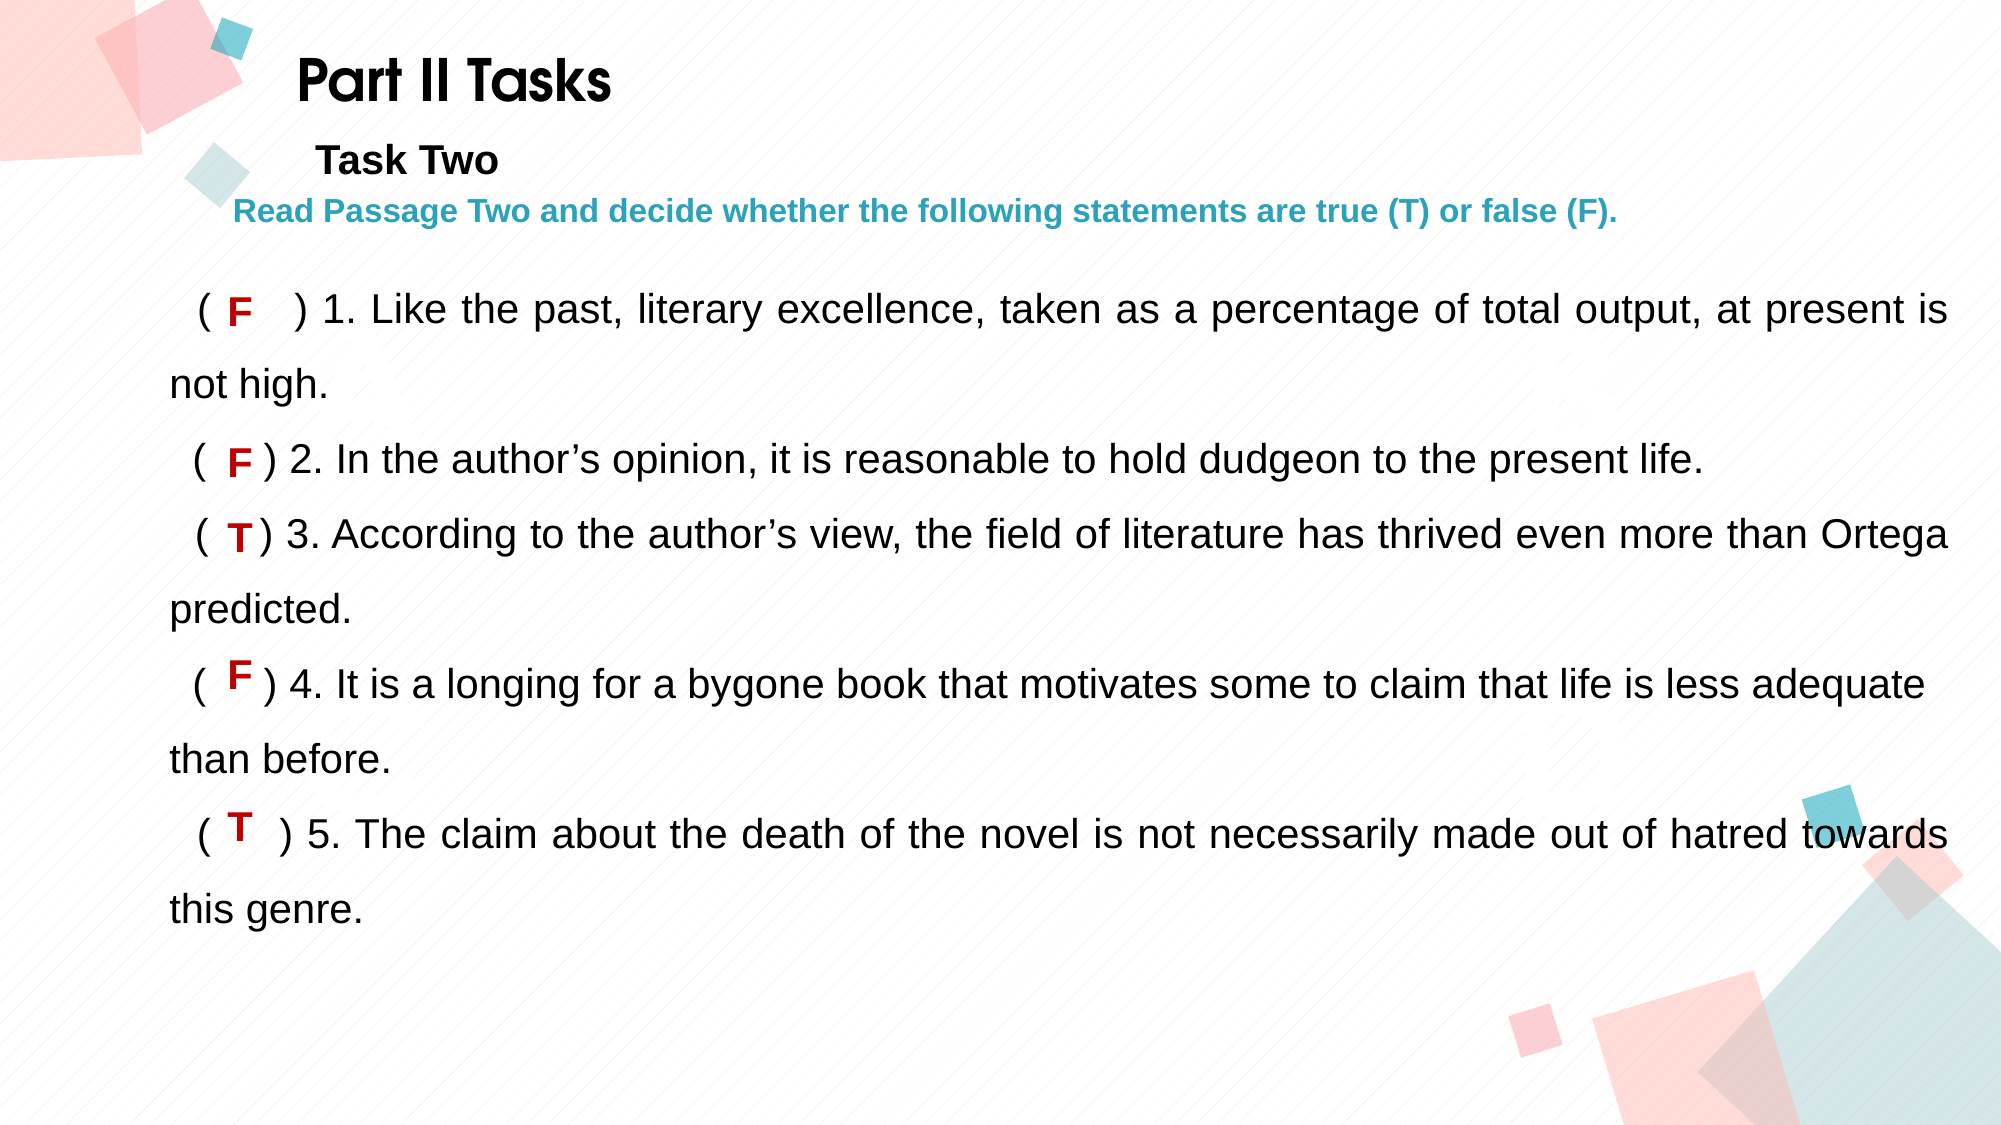

Part II Tasks
Task Two
Read Passage Two and decide whether the following statements are true (T) or false (F).
  (      ) 1. Like the past, literary excellence, taken as a percentage of total output, at present is not high.
  (     ) 2. In the author’s opinion, it is reasonable to hold dudgeon to the present life.
  (    ) 3. According to the author’s view, the field of literature has thrived even more than Ortega predicted.
  (     ) 4. It is a longing for a bygone book that motivates some to claim that life is less adequate
than before.
  (     ) 5. The claim about the death of the novel is not necessarily made out of hatred towards this genre.
A
B
F
F
T
C
D
F
T